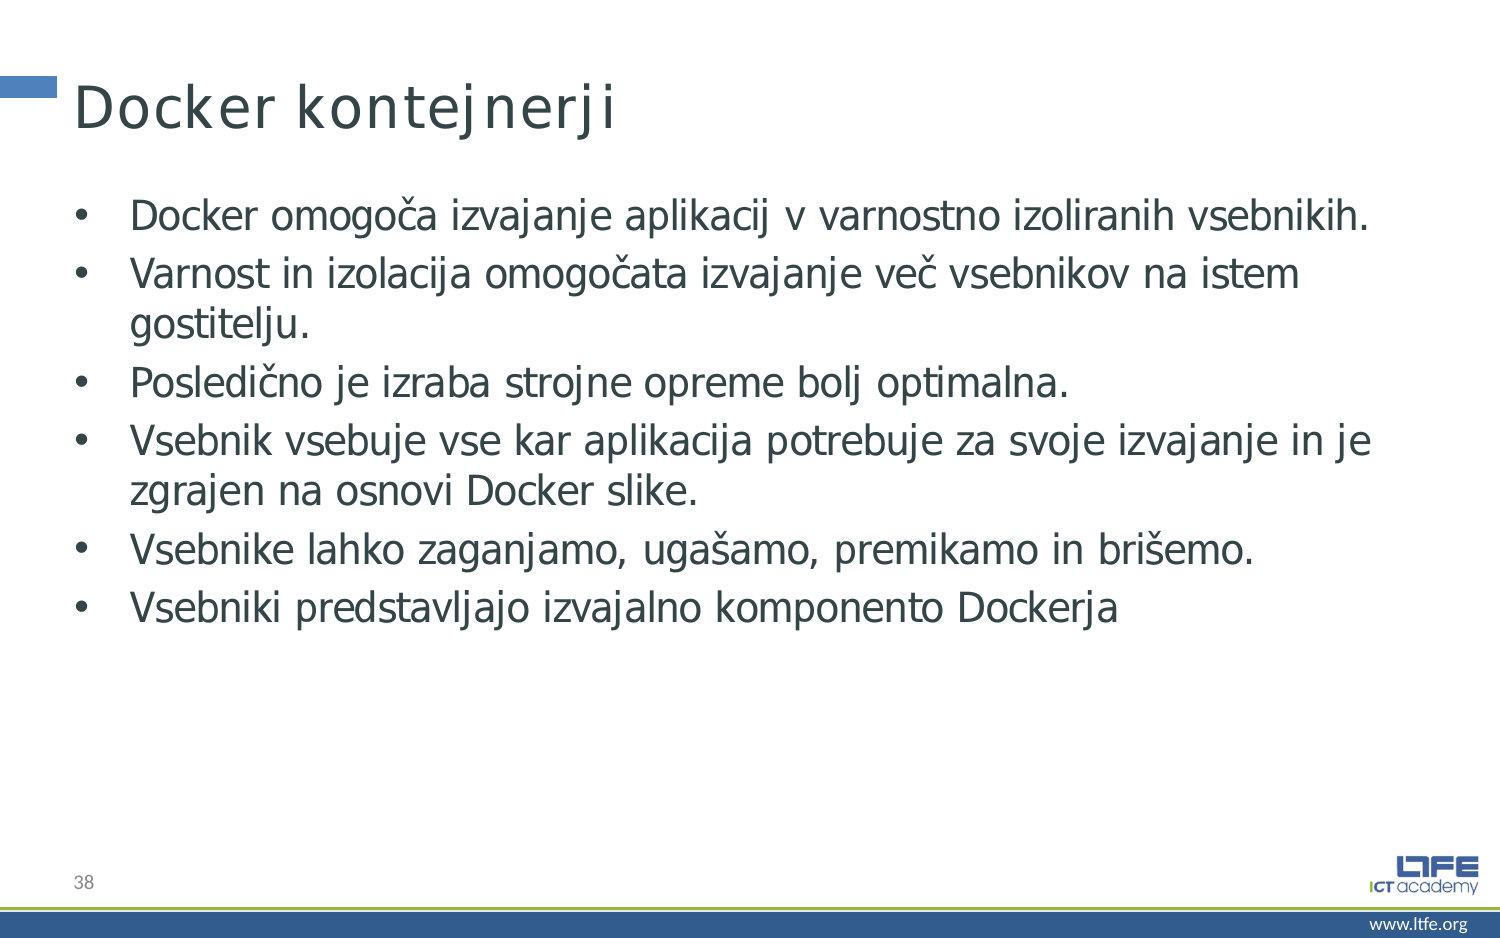

# Docker kontejnerji
Docker omogoča izvajanje aplikacij v varnostno izoliranih vsebnikih.
Varnost in izolacija omogočata izvajanje več vsebnikov na istem gostitelju.
Posledično je izraba strojne opreme bolj optimalna.
Vsebnik vsebuje vse kar aplikacija potrebuje za svoje izvajanje in je zgrajen na osnovi Docker slike.
Vsebnike lahko zaganjamo, ugašamo, premikamo in brišemo.
Vsebniki predstavljajo izvajalno komponento Dockerja
38